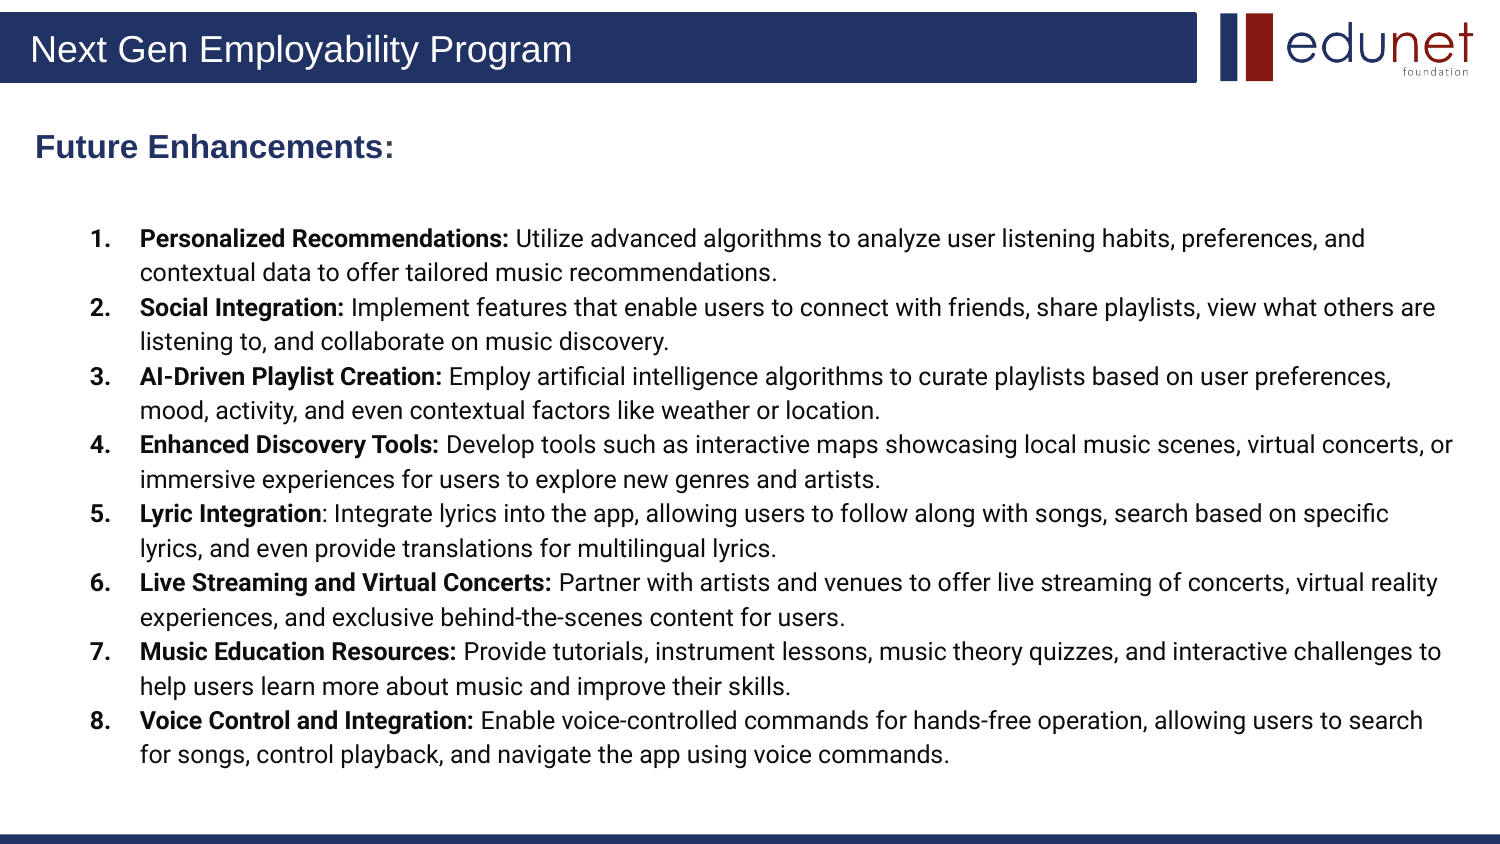

# Future Enhancements:
Personalized Recommendations: Utilize advanced algorithms to analyze user listening habits, preferences, and contextual data to offer tailored music recommendations.
Social Integration: Implement features that enable users to connect with friends, share playlists, view what others are listening to, and collaborate on music discovery.
AI-Driven Playlist Creation: Employ artificial intelligence algorithms to curate playlists based on user preferences, mood, activity, and even contextual factors like weather or location.
Enhanced Discovery Tools: Develop tools such as interactive maps showcasing local music scenes, virtual concerts, or immersive experiences for users to explore new genres and artists.
Lyric Integration: Integrate lyrics into the app, allowing users to follow along with songs, search based on specific lyrics, and even provide translations for multilingual lyrics.
Live Streaming and Virtual Concerts: Partner with artists and venues to offer live streaming of concerts, virtual reality experiences, and exclusive behind-the-scenes content for users.
Music Education Resources: Provide tutorials, instrument lessons, music theory quizzes, and interactive challenges to help users learn more about music and improve their skills.
Voice Control and Integration: Enable voice-controlled commands for hands-free operation, allowing users to search for songs, control playback, and navigate the app using voice commands.